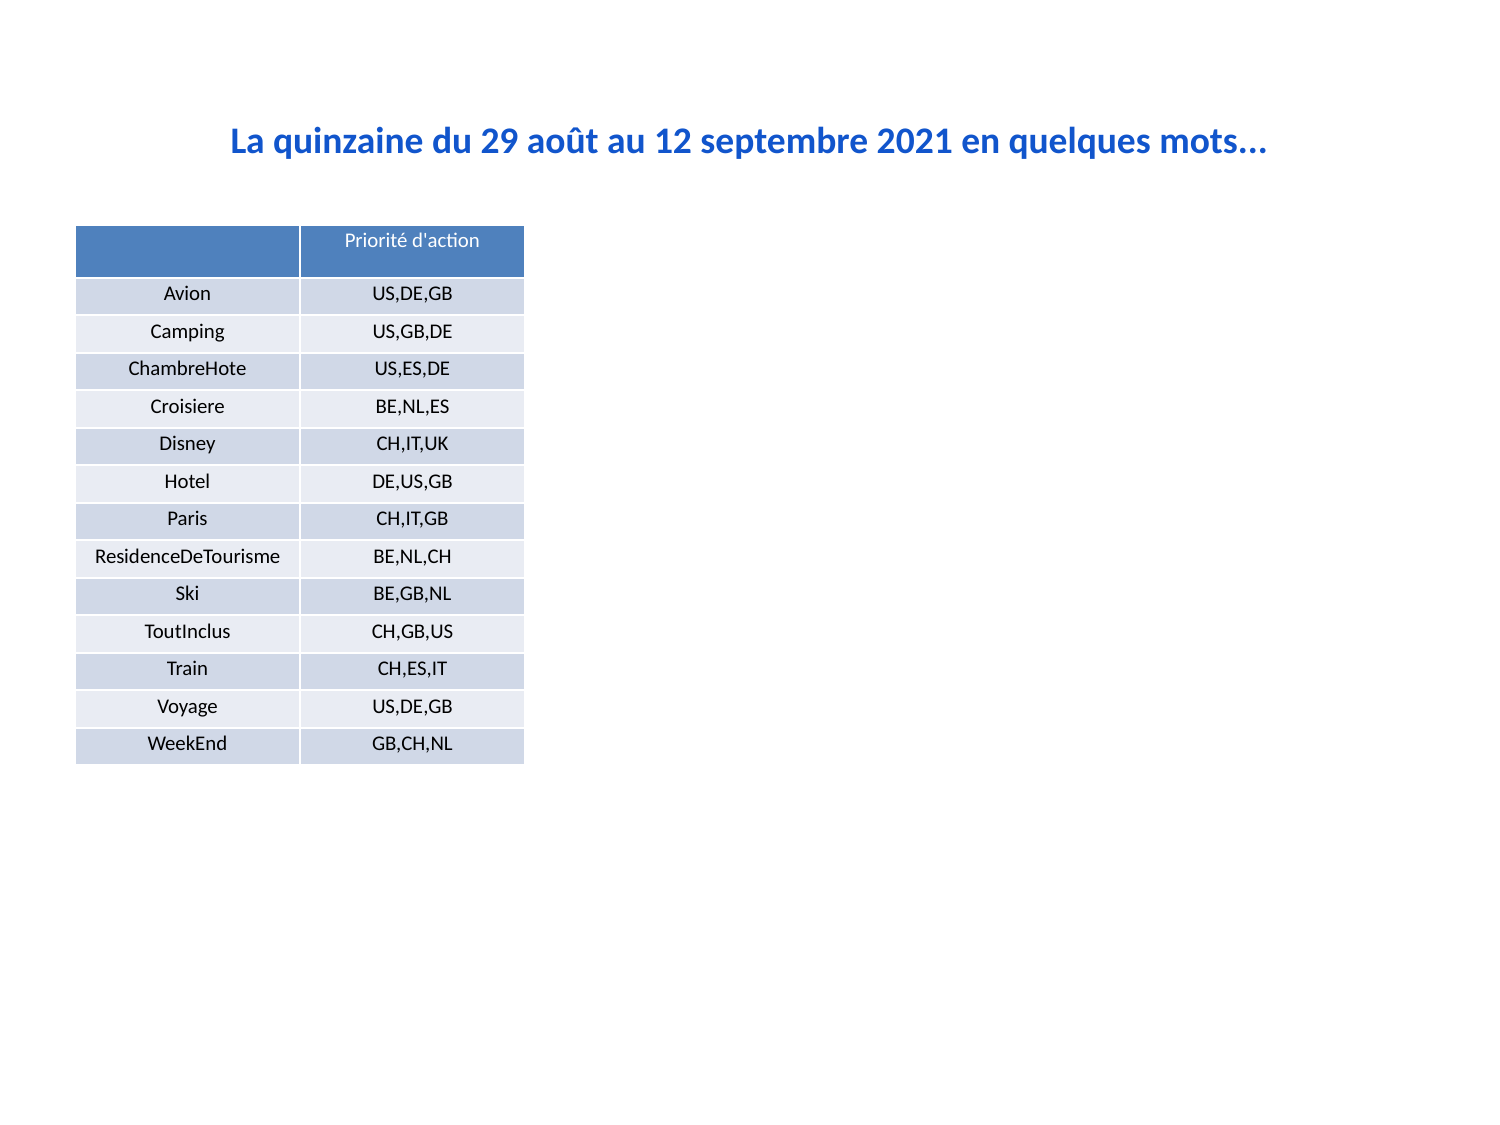

# La quinzaine du 29 août au 12 septembre 2021 en quelques mots...
|  | Priorité d'action |
| --- | --- |
| Avion | US,DE,GB |
| Camping | US,GB,DE |
| ChambreHote | US,ES,DE |
| Croisiere | BE,NL,ES |
| Disney | CH,IT,UK |
| Hotel | DE,US,GB |
| Paris | CH,IT,GB |
| ResidenceDeTourisme | BE,NL,CH |
| Ski | BE,GB,NL |
| ToutInclus | CH,GB,US |
| Train | CH,ES,IT |
| Voyage | US,DE,GB |
| WeekEnd | GB,CH,NL |